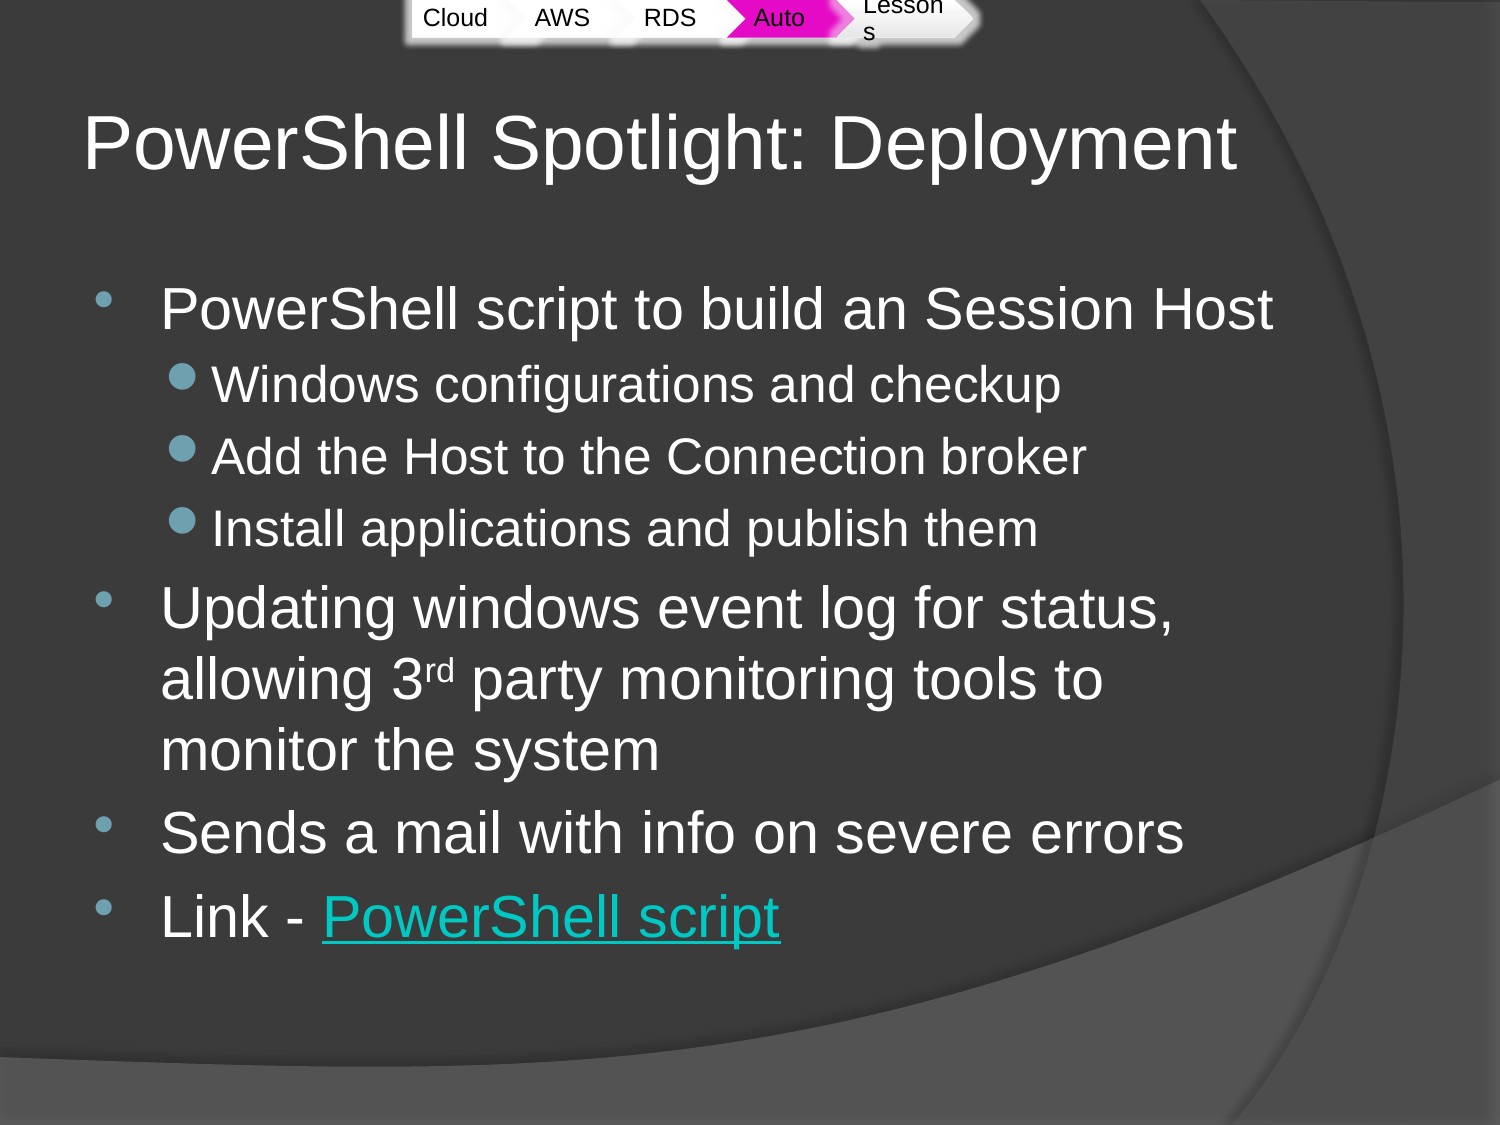

Cloud
AWS
RDS
Auto
Lessons
# PowerShell Spotlight: Deployment
PowerShell script to build an Session Host
Windows configurations and checkup
Add the Host to the Connection broker
Install applications and publish them
Updating windows event log for status, allowing 3rd party monitoring tools to monitor the system
Sends a mail with info on severe errors
Link - PowerShell script